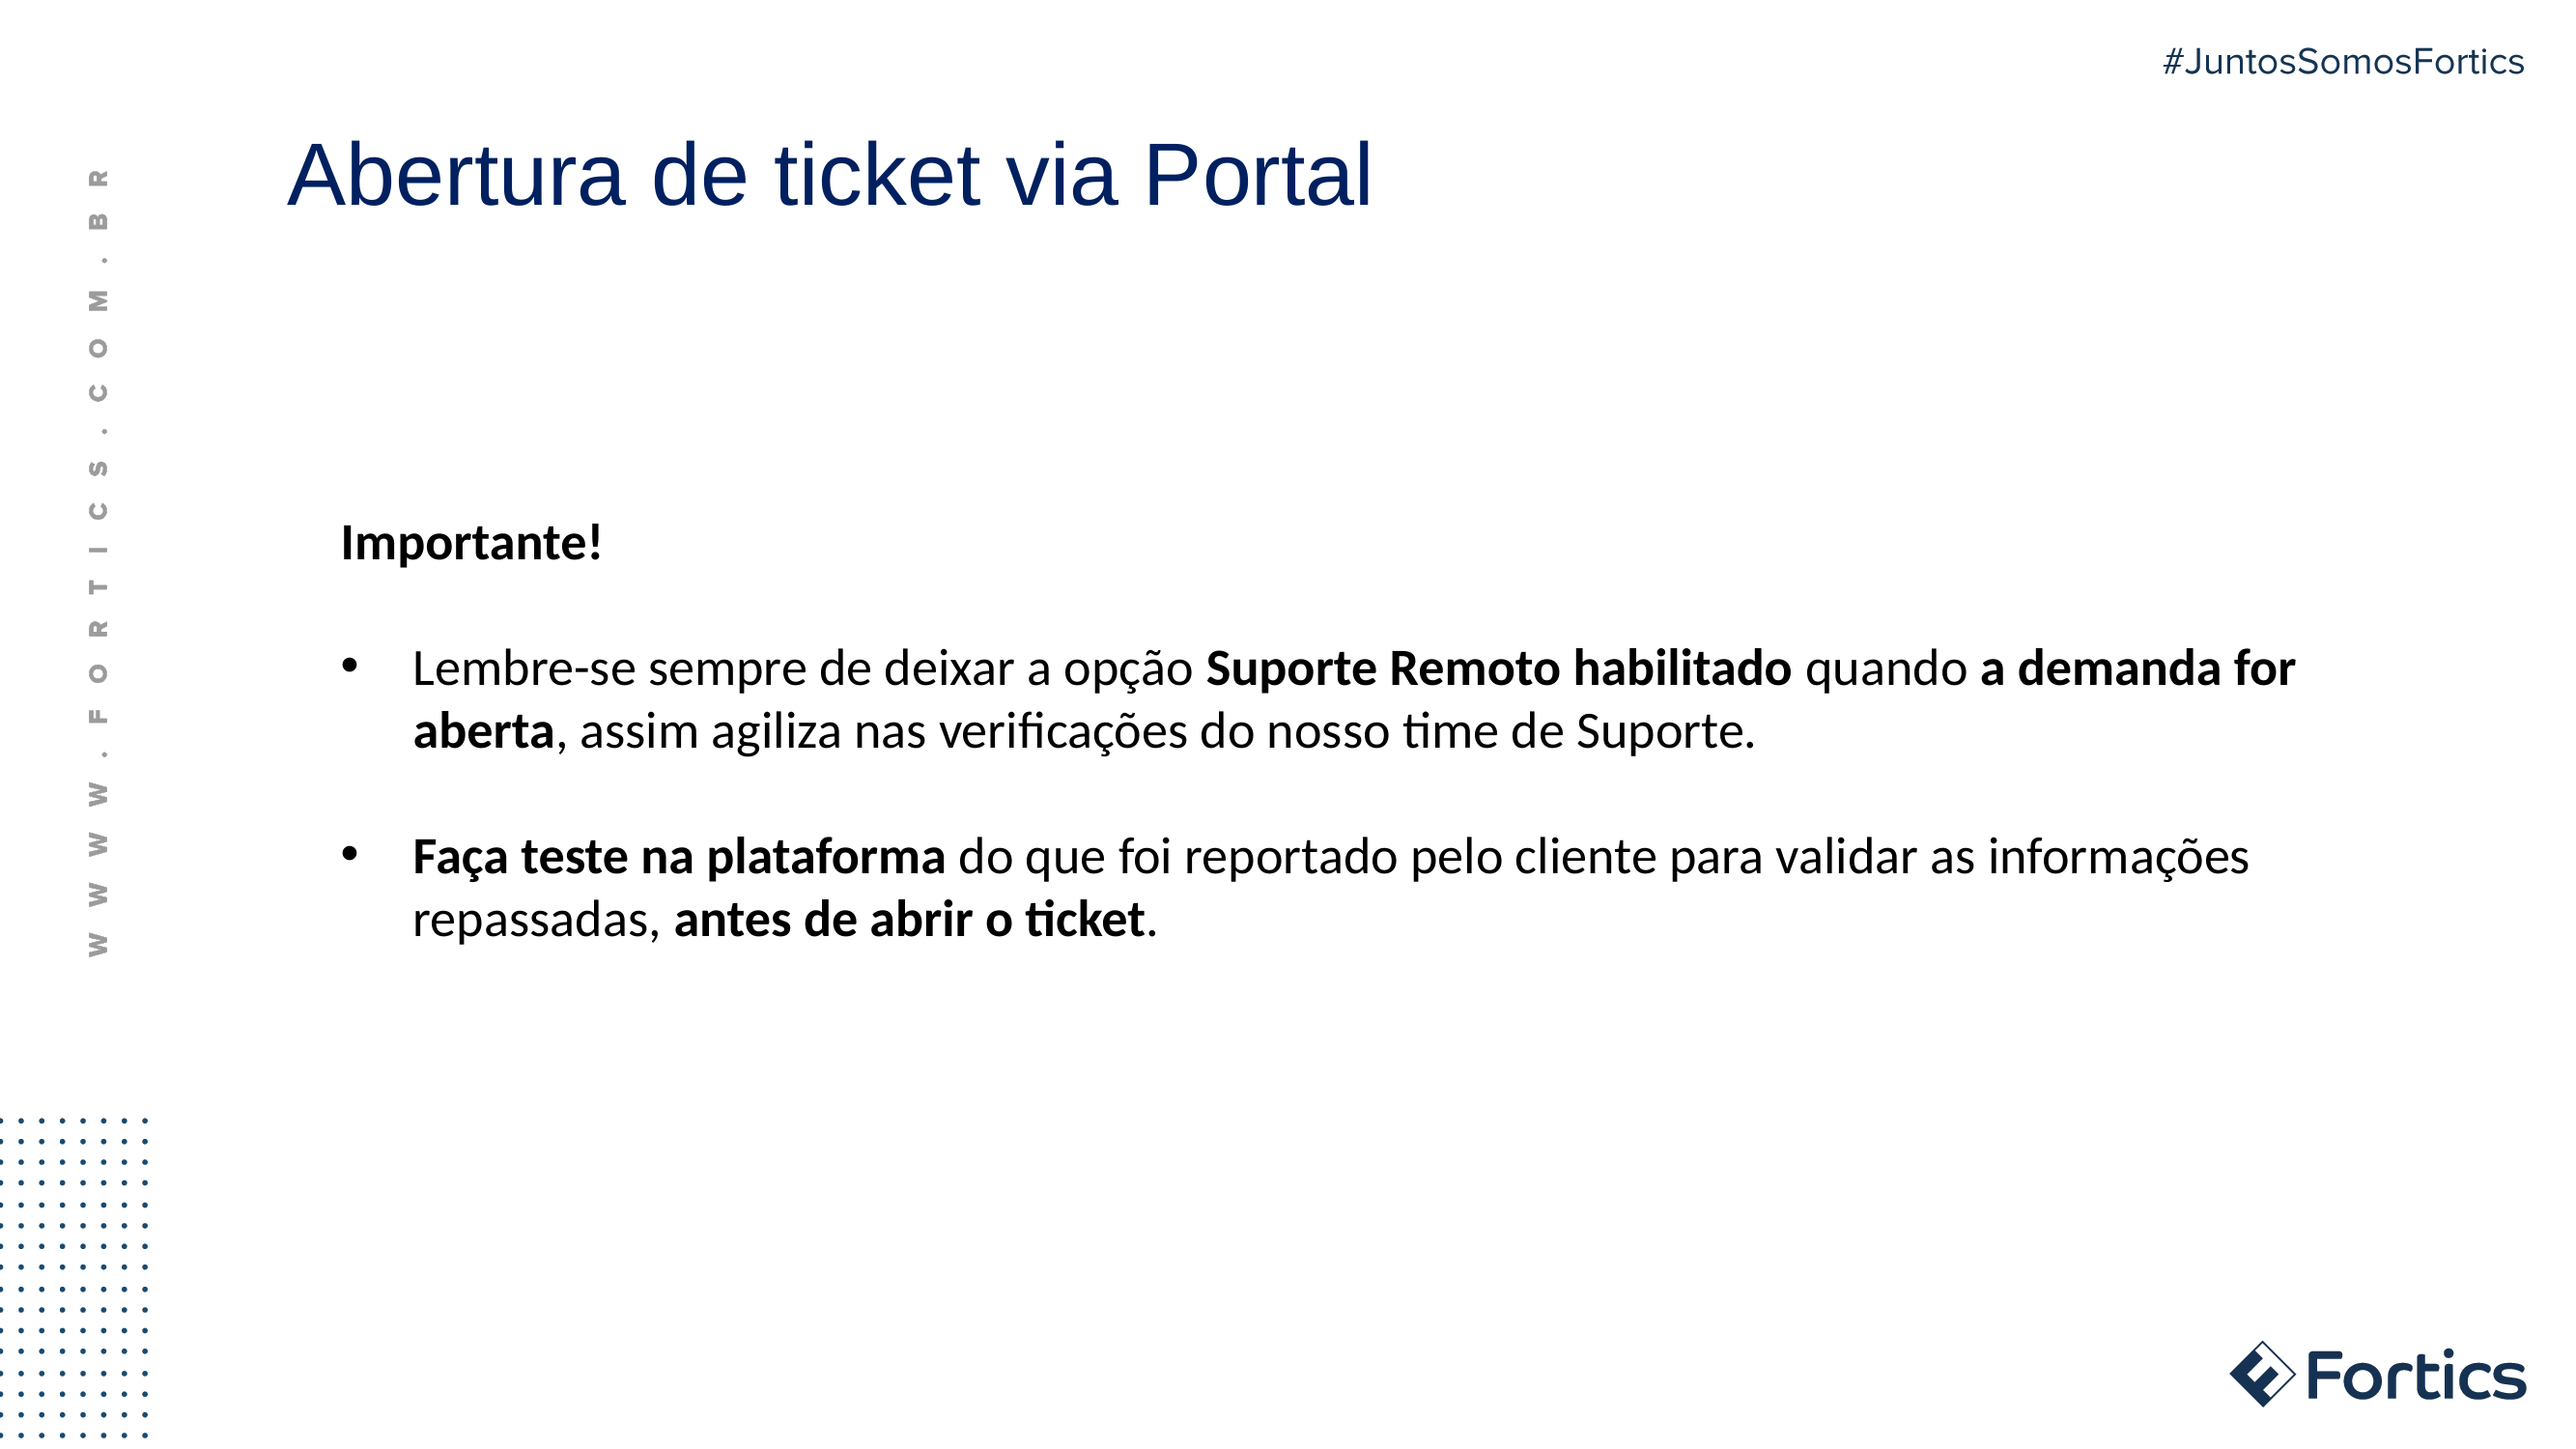

Abertura de ticket via Portal
Importante!

Lembre-se sempre de deixar a opção Suporte Remoto habilitado quando a demanda for aberta, assim agiliza nas verificações do nosso time de Suporte.

Faça teste na plataforma do que foi reportado pelo cliente para validar as informações repassadas, antes de abrir o ticket.